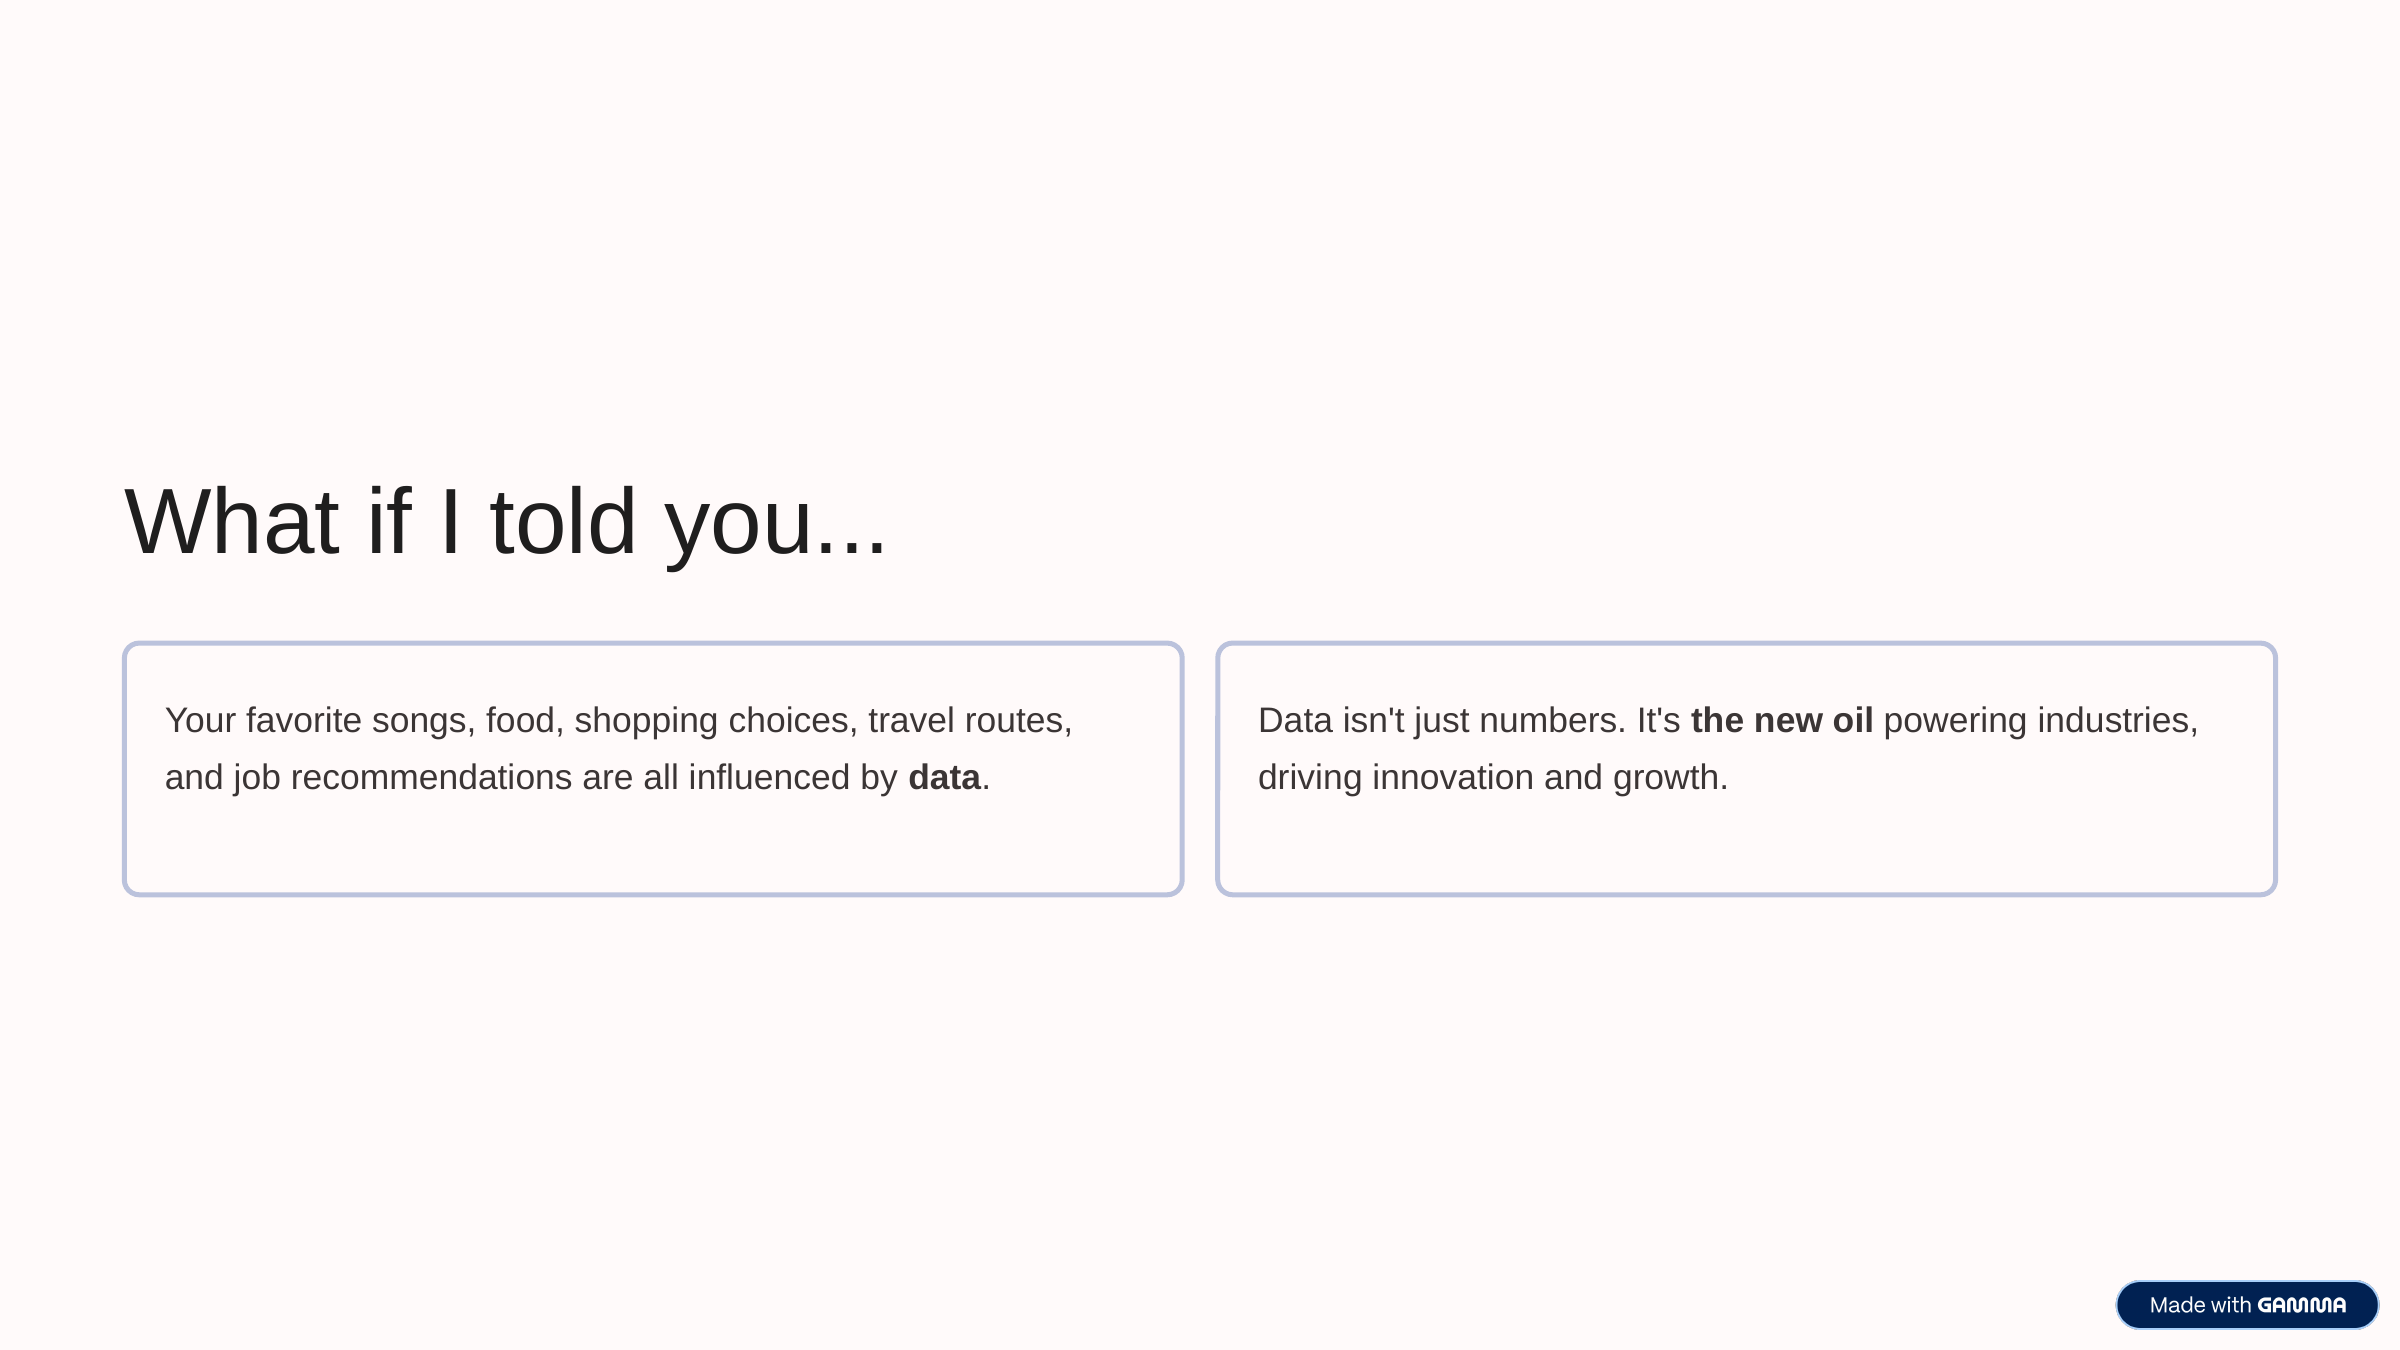

What if I told you...

Your favorite songs, food, shopping choices, travel routes, and job recommendations are all influenced by data.
Data isn't just numbers. It's the new oil powering industries, driving innovation and growth.